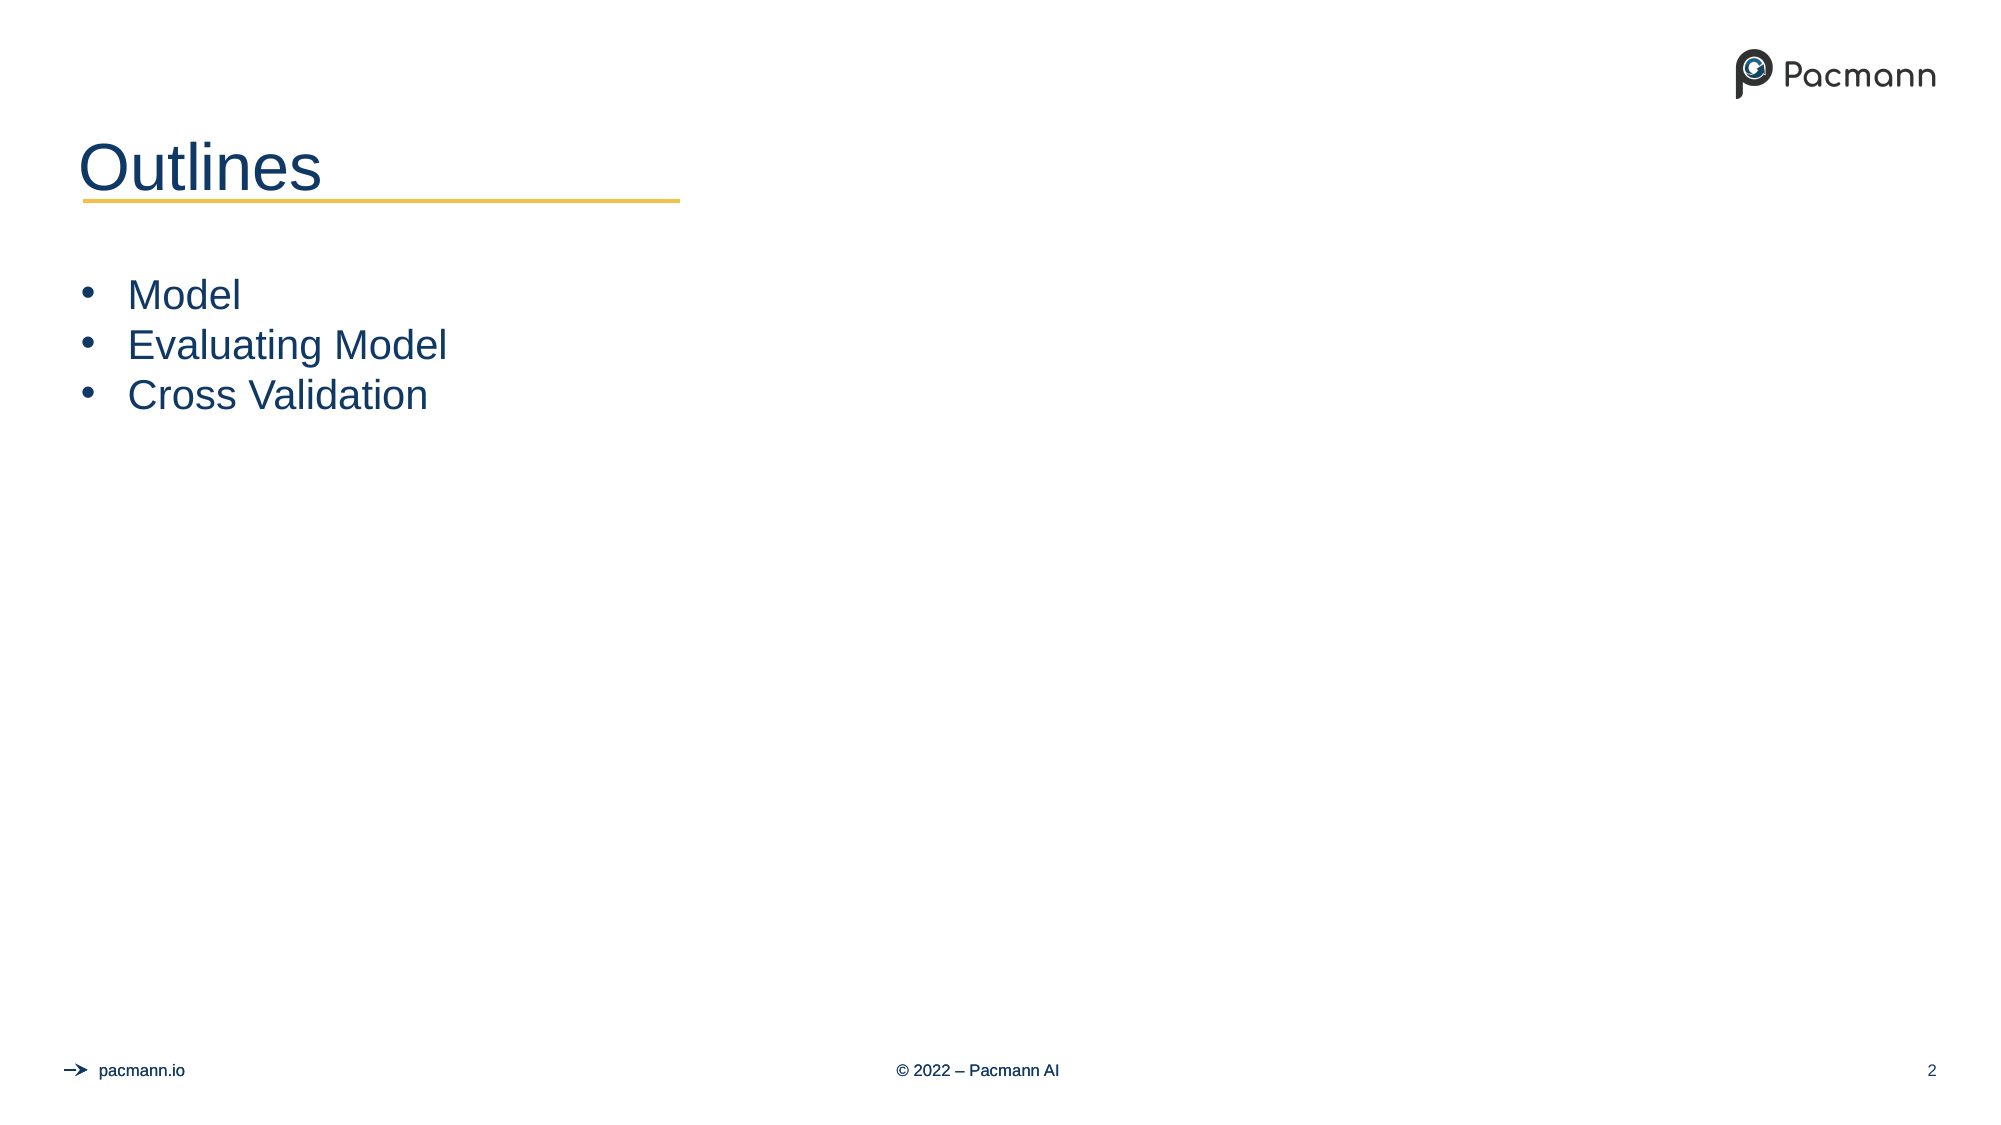

# Outlines
Model
Evaluating Model
Cross Validation